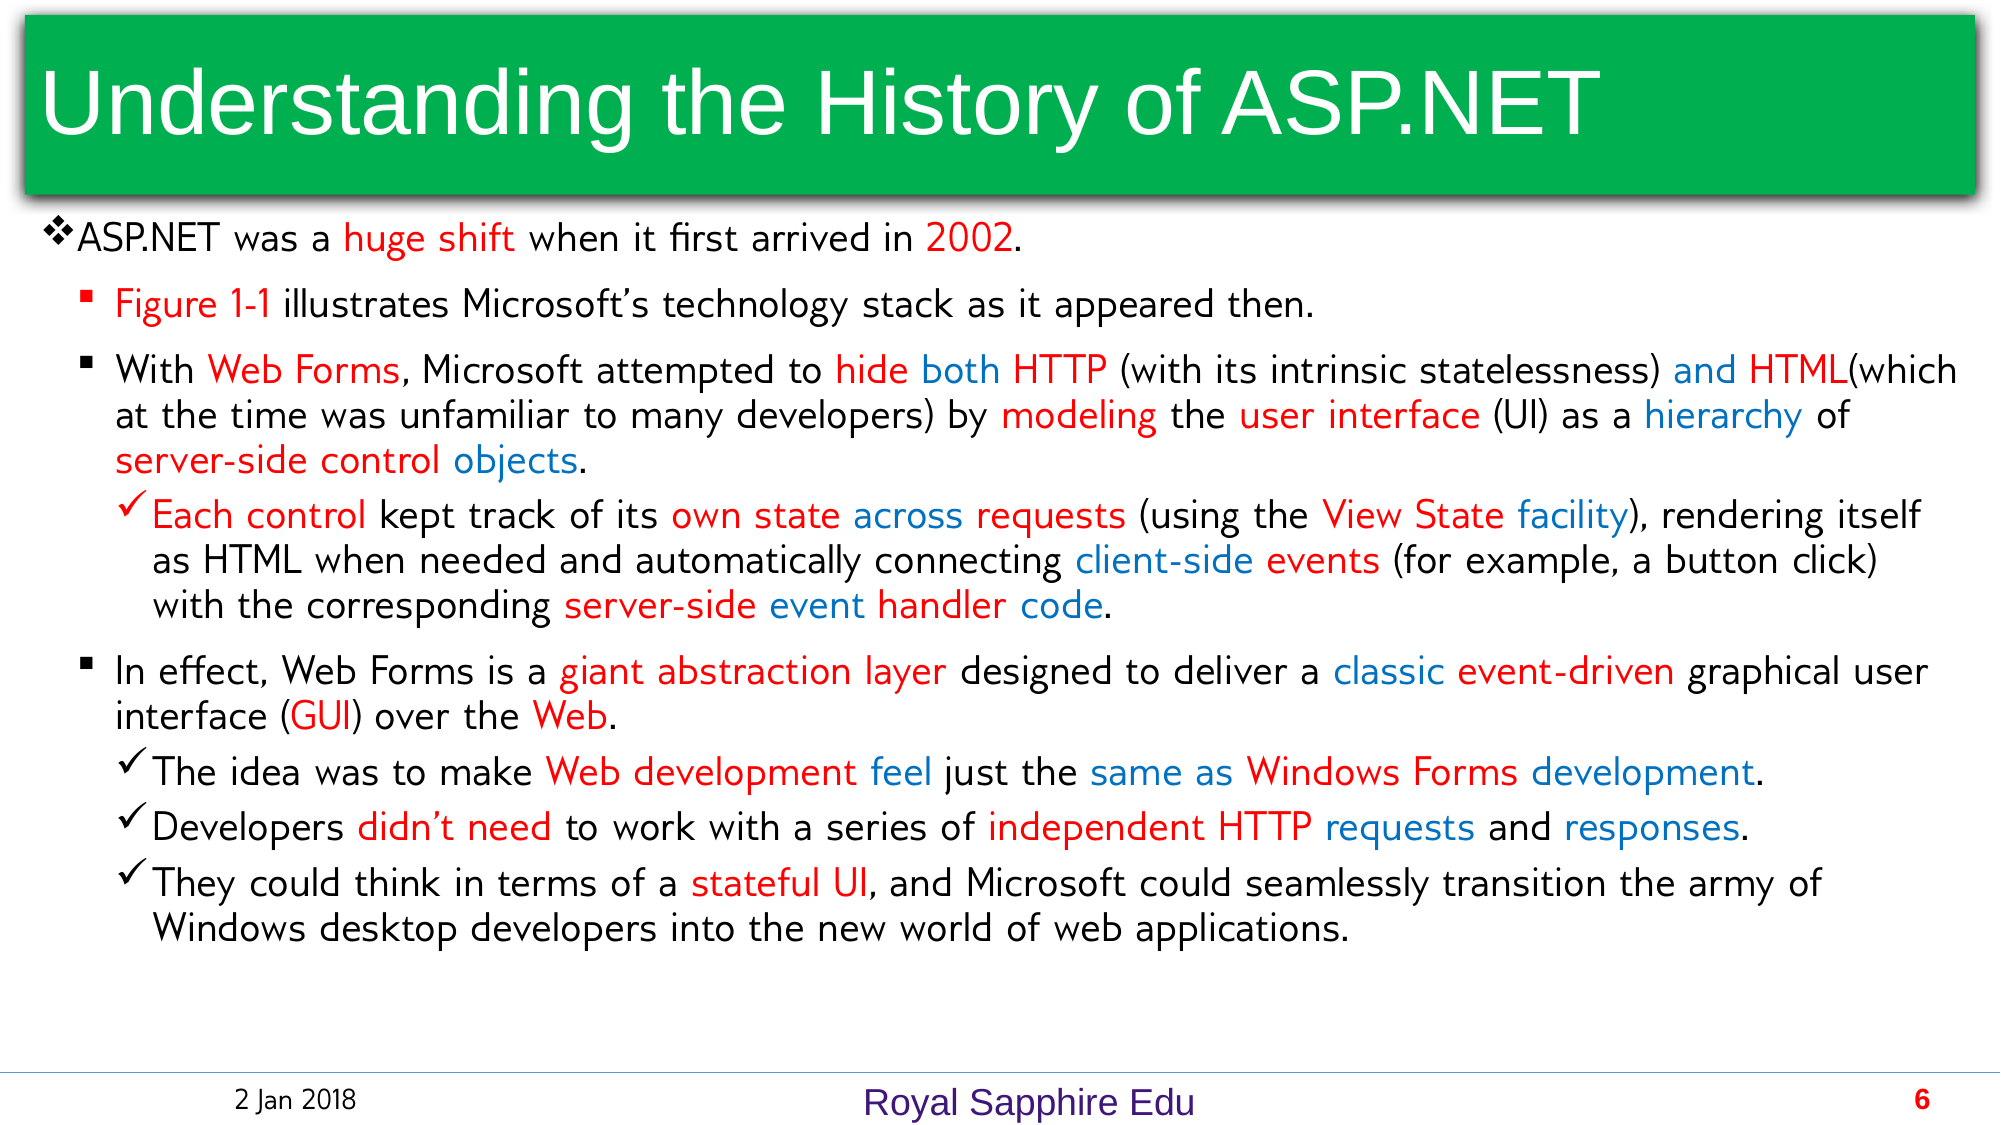

# Understanding the History of ASP.NET
ASP.NET was a huge shift when it first arrived in 2002.
Figure 1-1 illustrates Microsoft’s technology stack as it appeared then.
With Web Forms, Microsoft attempted to hide both HTTP (with its intrinsic statelessness) and HTML(which at the time was unfamiliar to many developers) by modeling the user interface (UI) as a hierarchy of server-side control objects.
Each control kept track of its own state across requests (using the View State facility), rendering itself as HTML when needed and automatically connecting client-side events (for example, a button click) with the corresponding server-side event handler code.
In effect, Web Forms is a giant abstraction layer designed to deliver a classic event-driven graphical user interface (GUI) over the Web.
The idea was to make Web development feel just the same as Windows Forms development.
Developers didn’t need to work with a series of independent HTTP requests and responses.
They could think in terms of a stateful UI, and Microsoft could seamlessly transition the army of Windows desktop developers into the new world of web applications.
2 Jan 2018
6